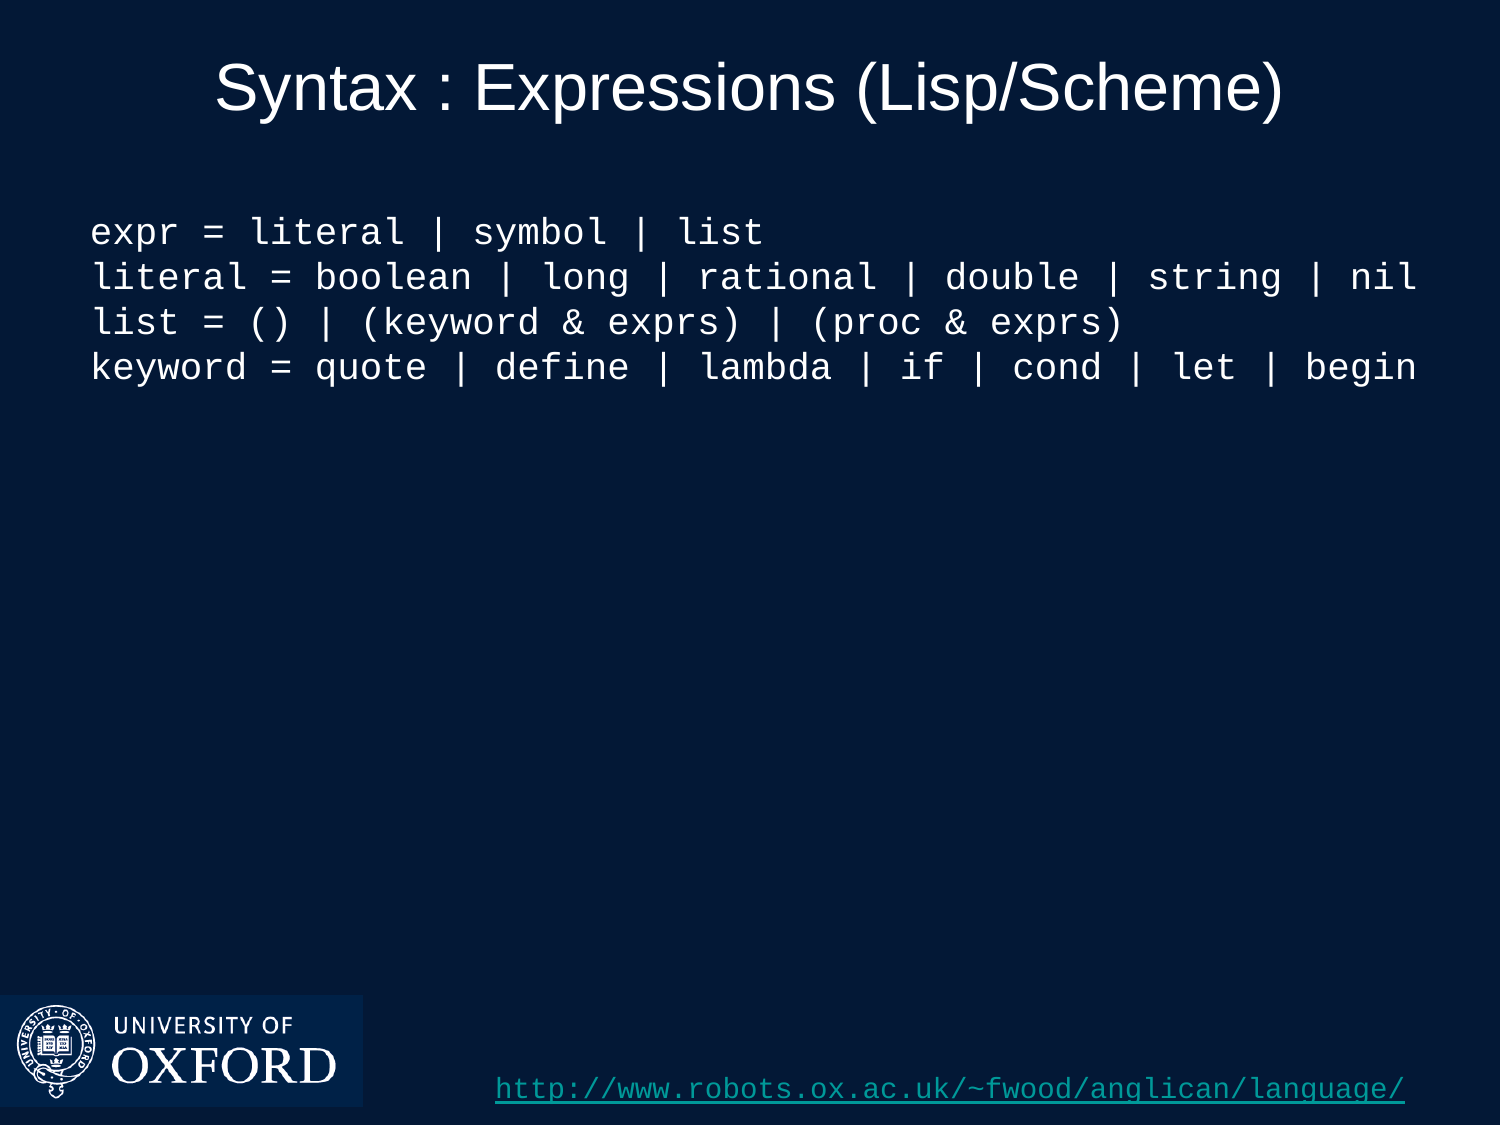

# Syntax : Expressions (Lisp/Scheme)
expr = literal | symbol | list
literal = boolean | long | rational | double | string | nil
list = () | (keyword & exprs) | (proc & exprs)
keyword = quote | define | lambda | if | cond | let | begin

http://www.robots.ox.ac.uk/~fwood/anglican/language/